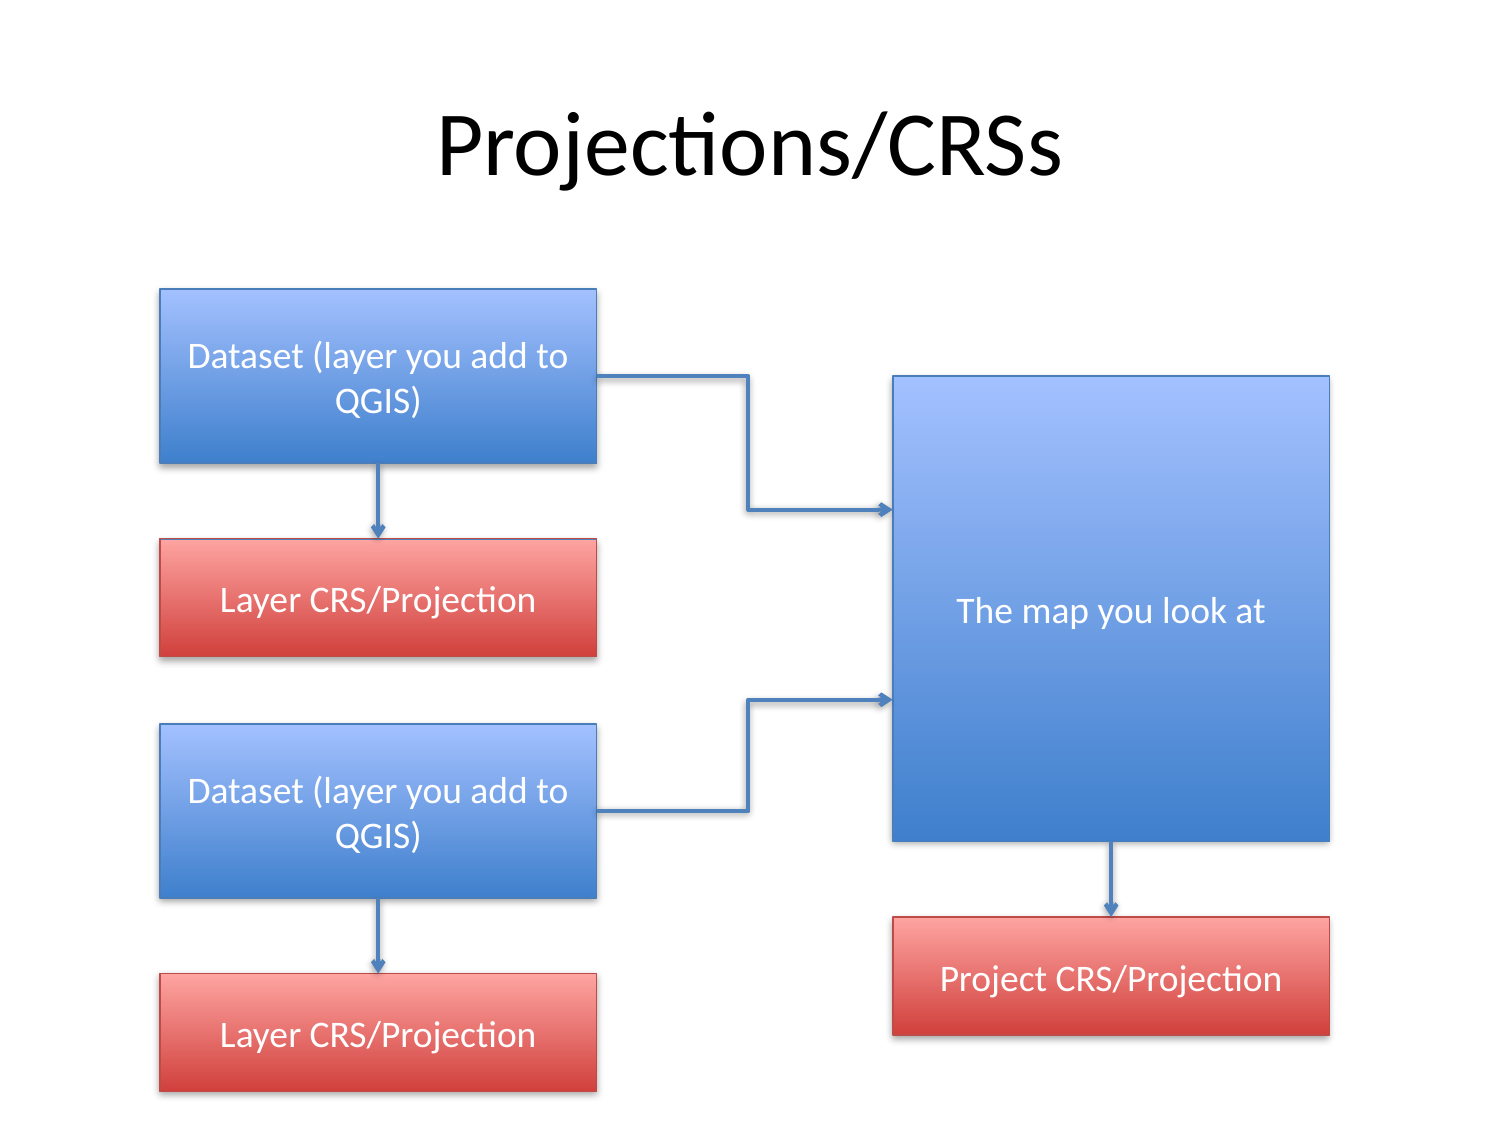

# Projections/CRSs
Dataset (layer you add to QGIS)
The map you look at
Layer CRS/Projection
Dataset (layer you add to QGIS)
Project CRS/Projection
Layer CRS/Projection